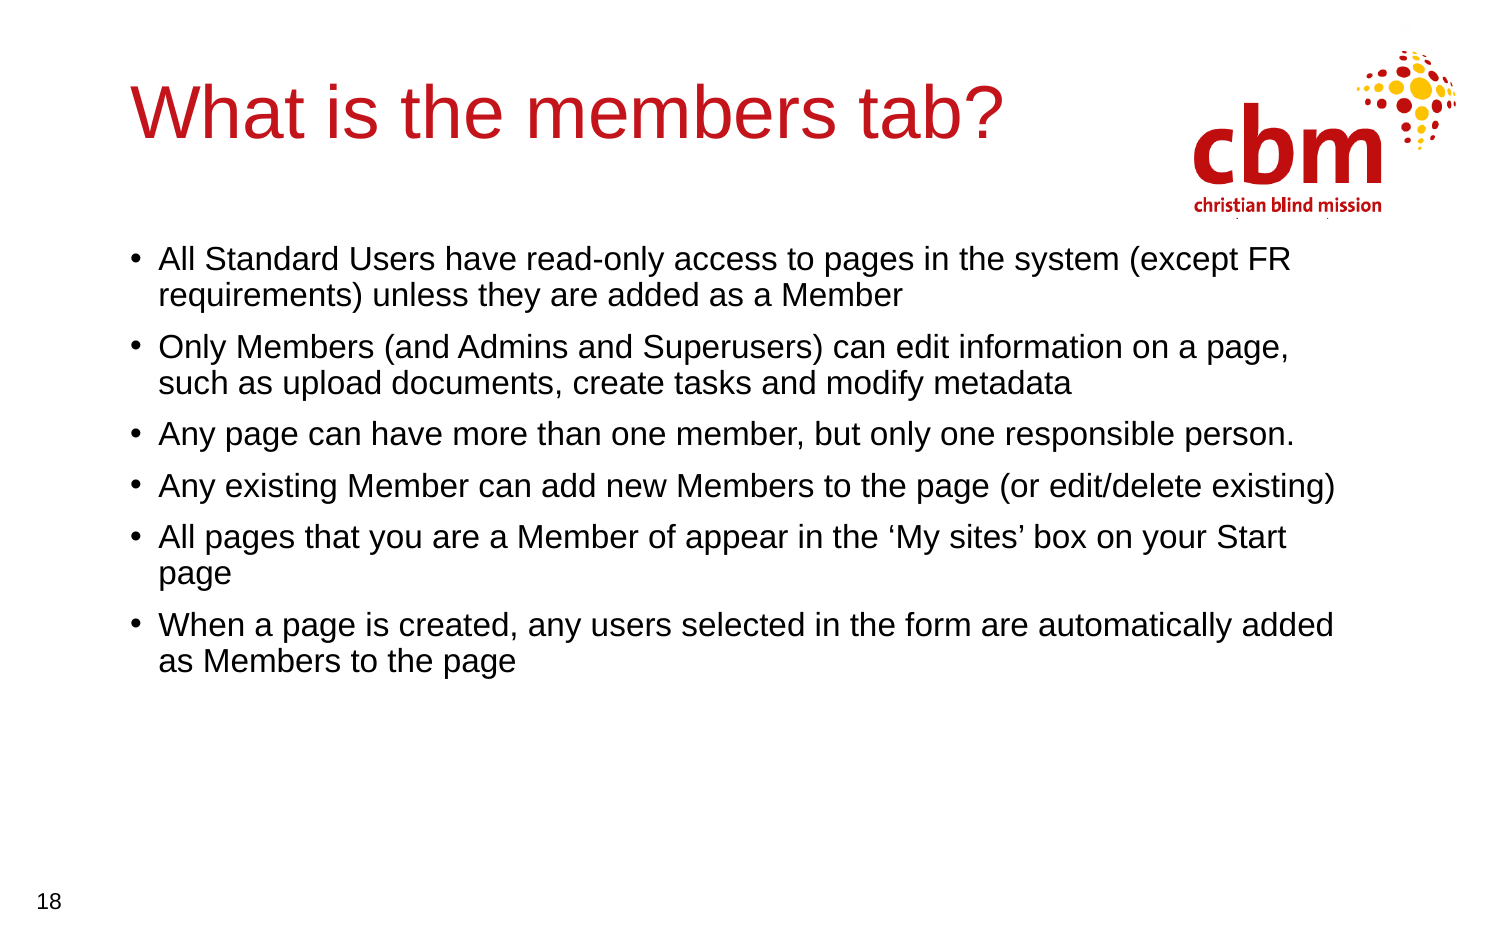

# What is the members tab?
All Standard Users have read-only access to pages in the system (except FR requirements) unless they are added as a Member
Only Members (and Admins and Superusers) can edit information on a page, such as upload documents, create tasks and modify metadata
Any page can have more than one member, but only one responsible person.
Any existing Member can add new Members to the page (or edit/delete existing)
All pages that you are a Member of appear in the ‘My sites’ box on your Start page
When a page is created, any users selected in the form are automatically added as Members to the page

18